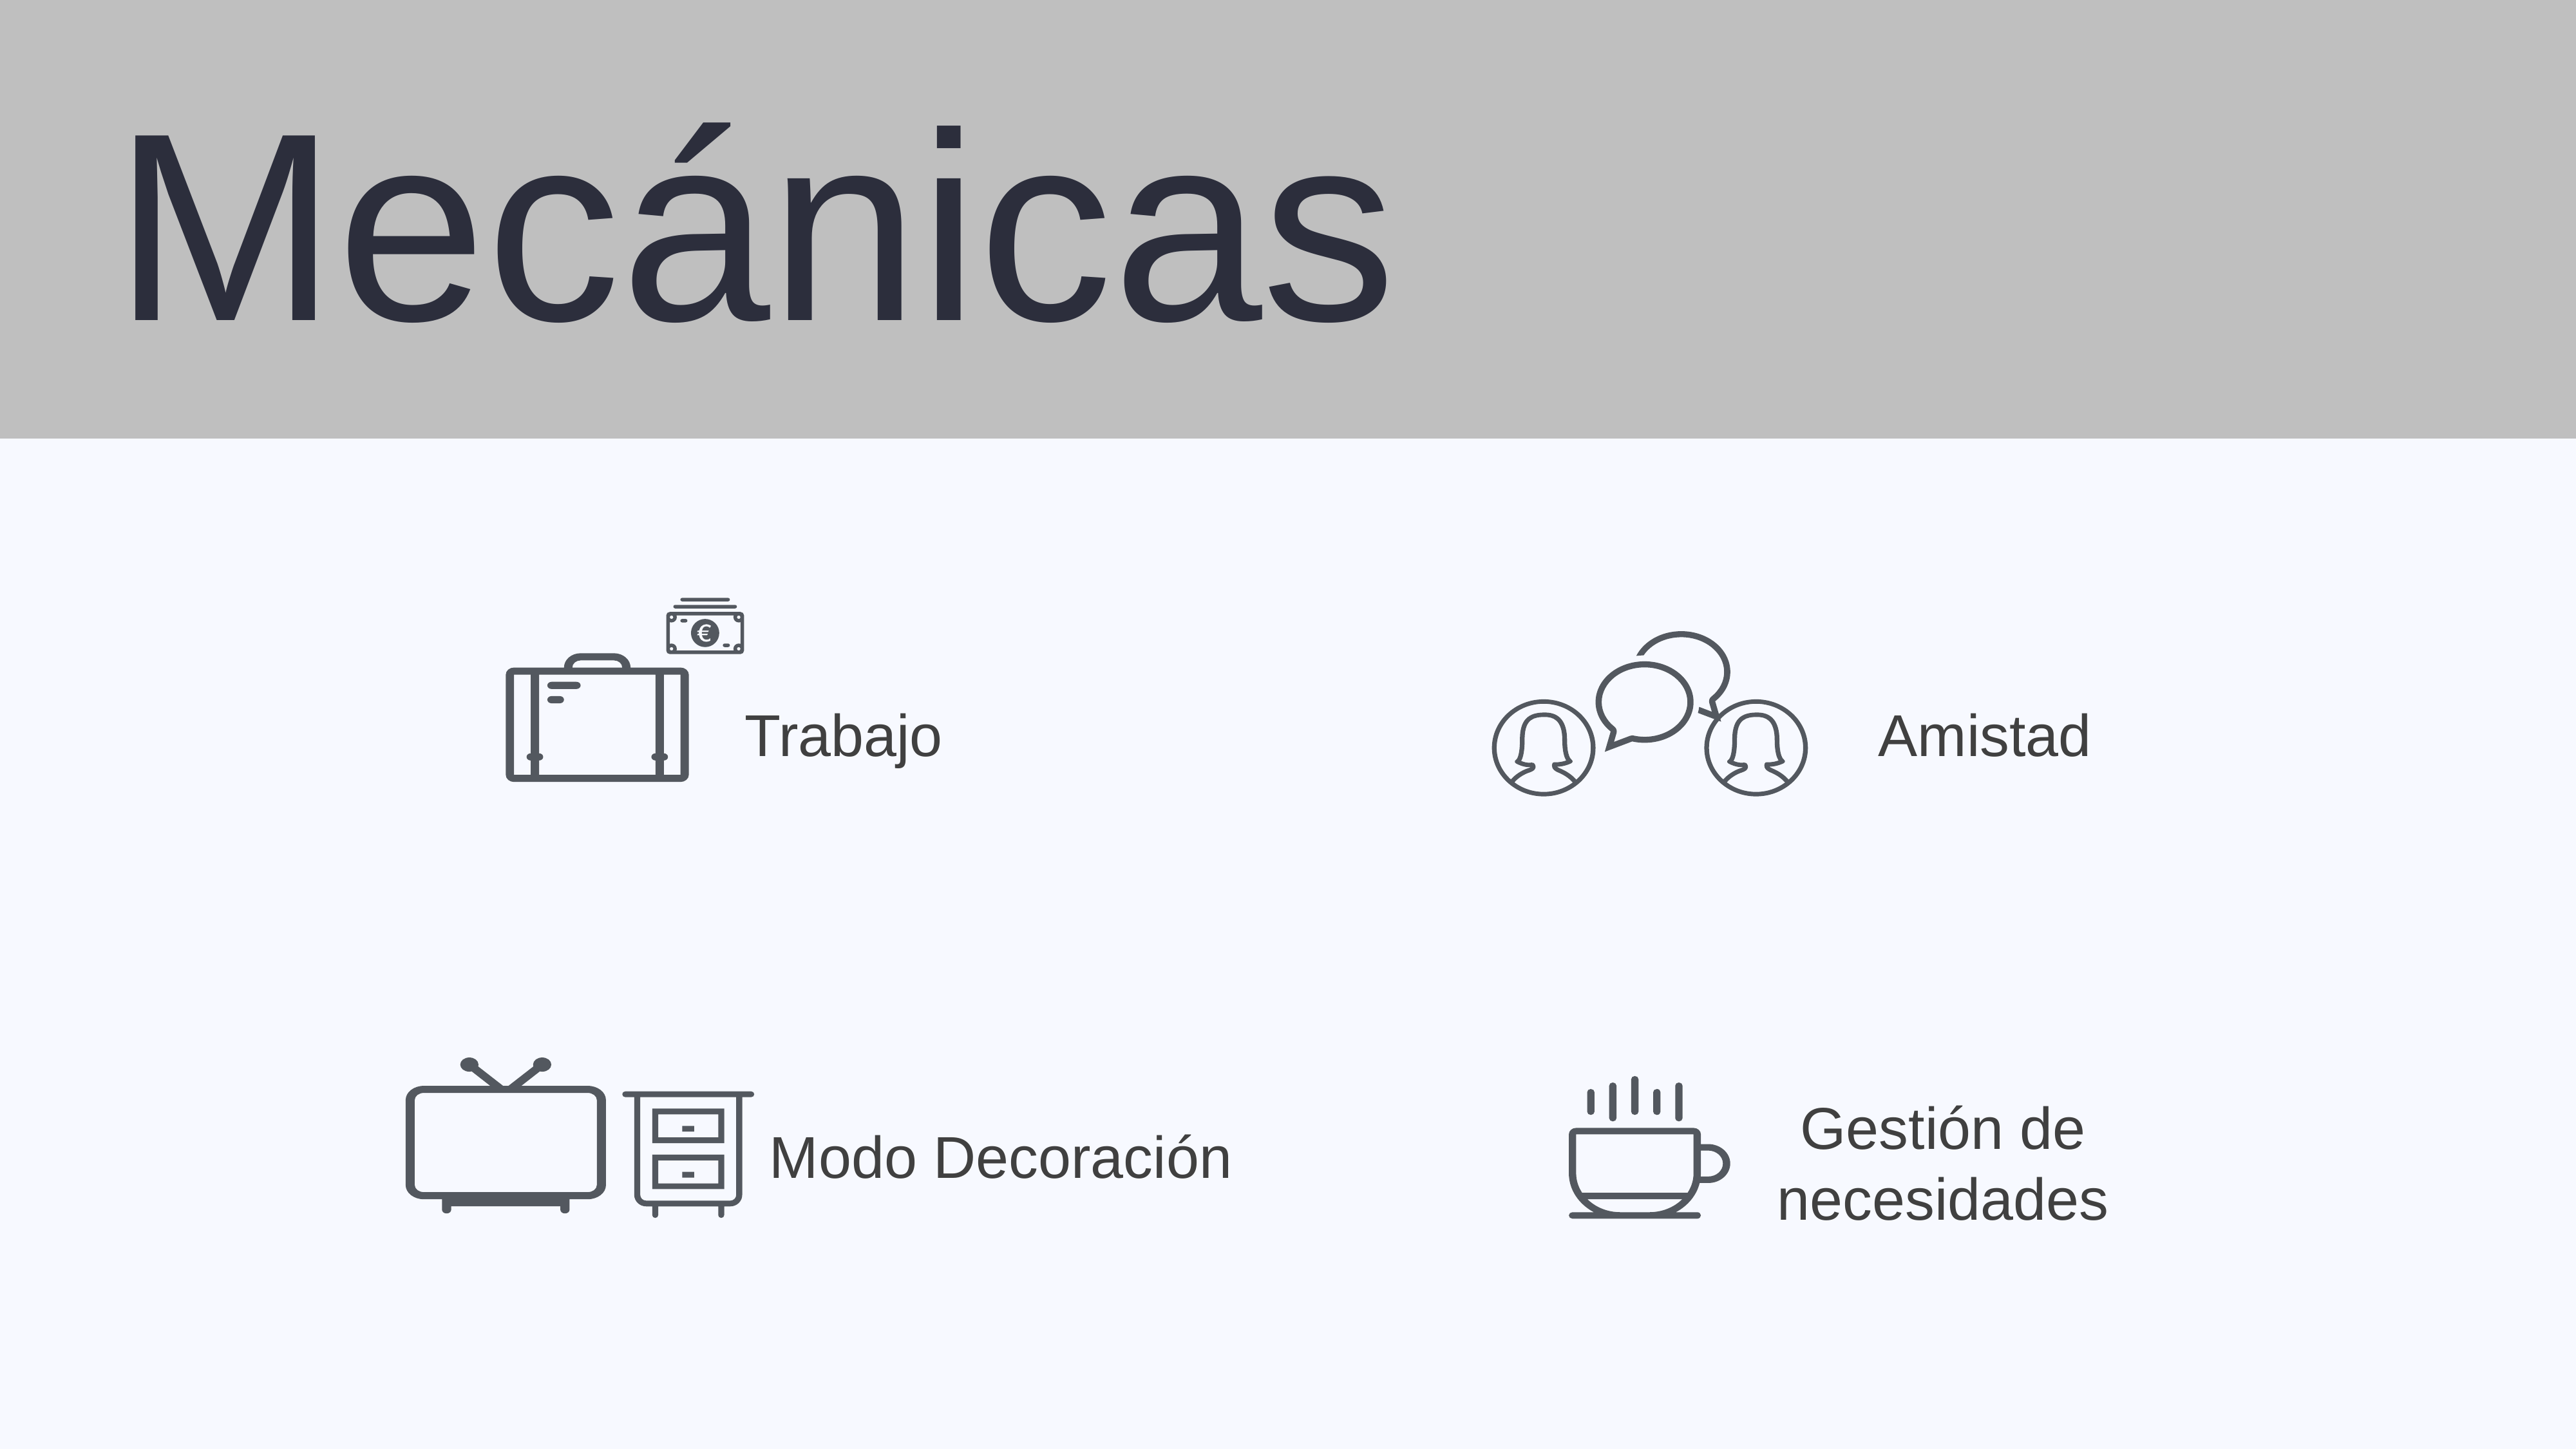

Mecánicas

Trabajo
Amistad

Gestión de necesidades

Modo Decoración